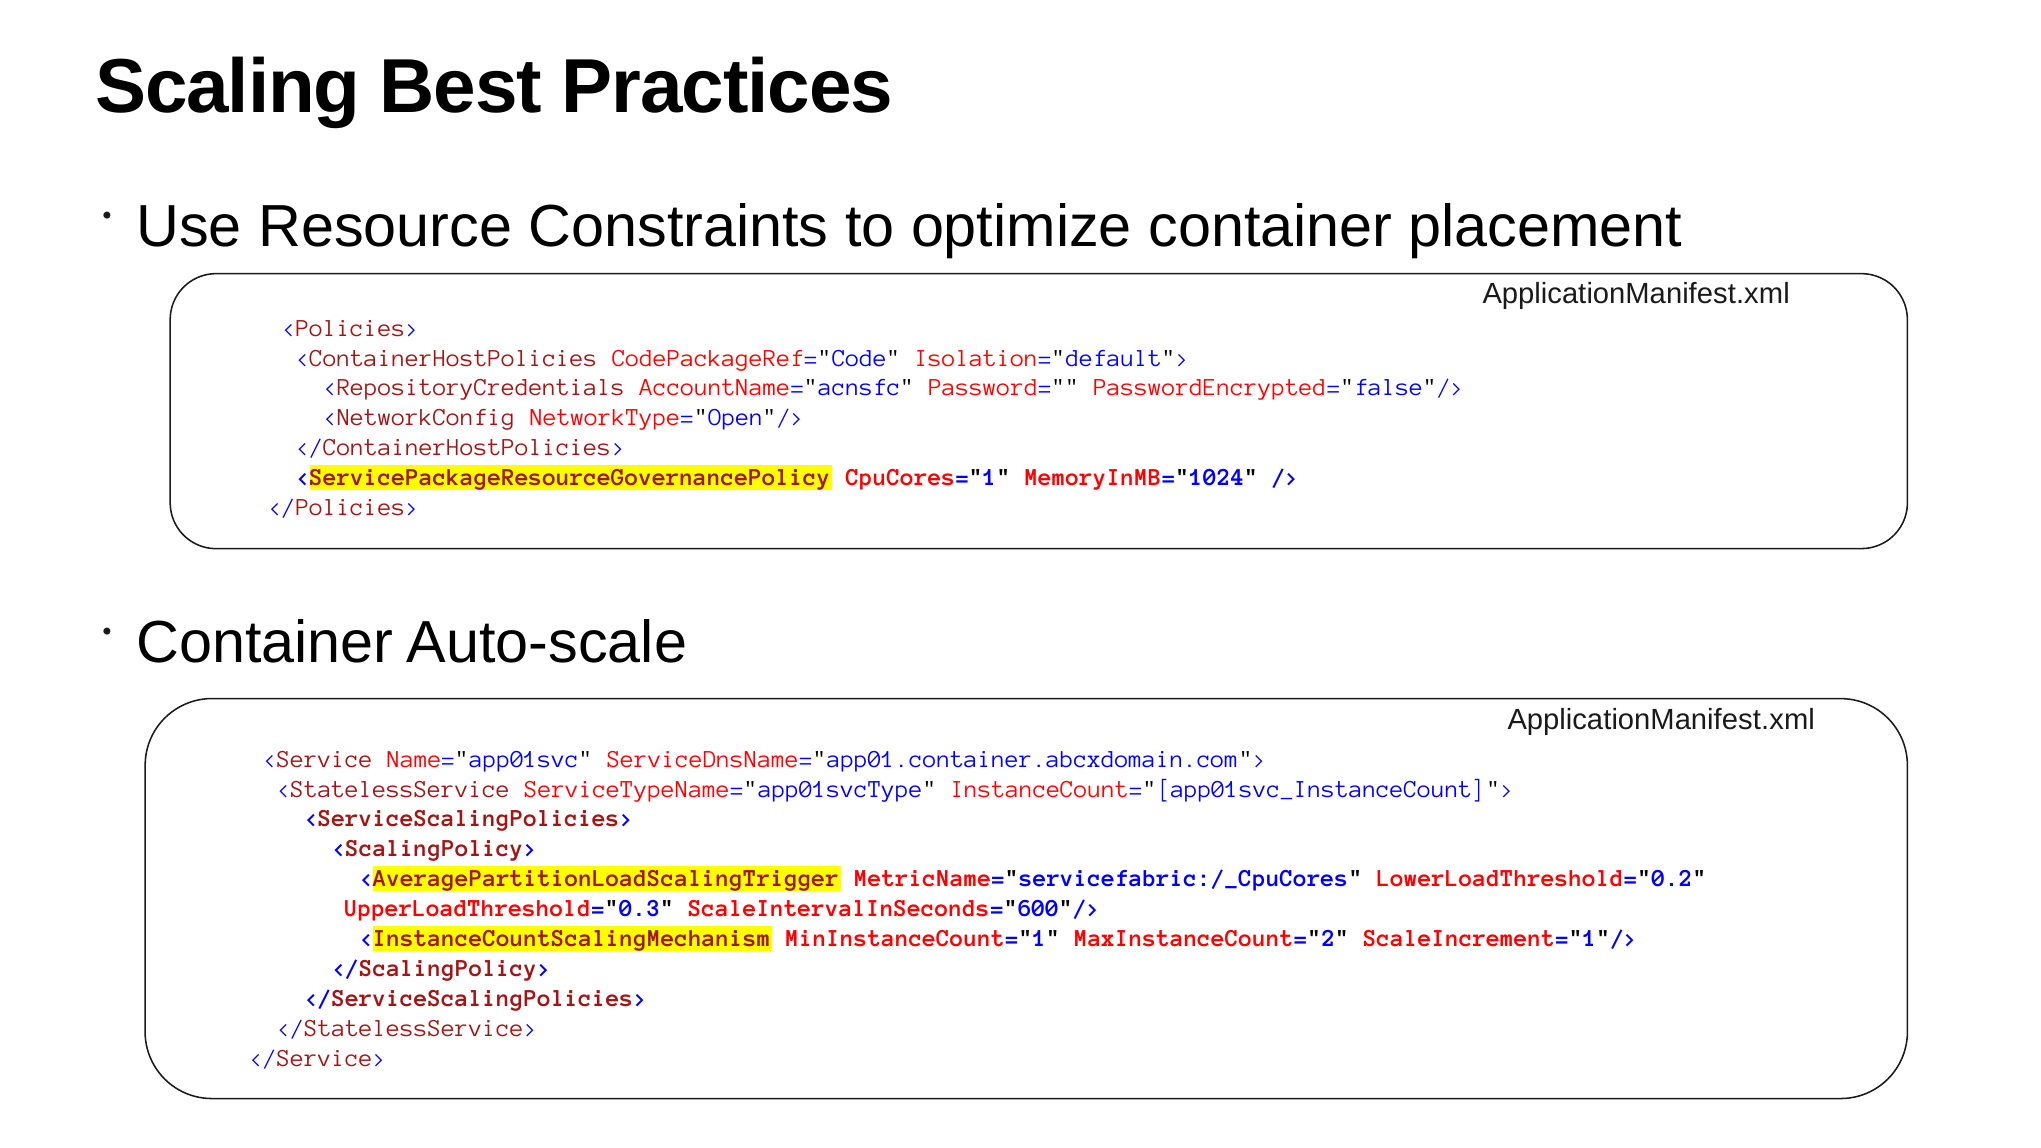

# Scaling Best Practices
Use Resource Constraints to optimize container placement

Container Auto-scale
     <Policies>
      <ContainerHostPolicies CodePackageRef="Code" Isolation="default">
        <RepositoryCredentials AccountName="acnsfc" Password="" PasswordEncrypted="false"/>
        <NetworkConfig NetworkType="Open"/>
      </ContainerHostPolicies>
      <ServicePackageResourceGovernancePolicy CpuCores="1" MemoryInMB="1024" />
    </Policies>
ApplicationManifest.xml
     <Service Name="app01svc" ServiceDnsName="app01.container.abcxdomain.com">
      <StatelessService ServiceTypeName="app01svcType" InstanceCount="[app01svc_InstanceCount]">
        <ServiceScalingPolicies>
          <ScalingPolicy>
            <AveragePartitionLoadScalingTrigger MetricName="servicefabric:/_CpuCores" LowerLoadThreshold="0.2"        		UpperLoadThreshold="0.3" ScaleIntervalInSeconds="600"/>
            <InstanceCountScalingMechanism MinInstanceCount="1" MaxInstanceCount="2" ScaleIncrement="1"/>
          </ScalingPolicy>
        </ServiceScalingPolicies>
      </StatelessService>
    </Service>
ApplicationManifest.xml